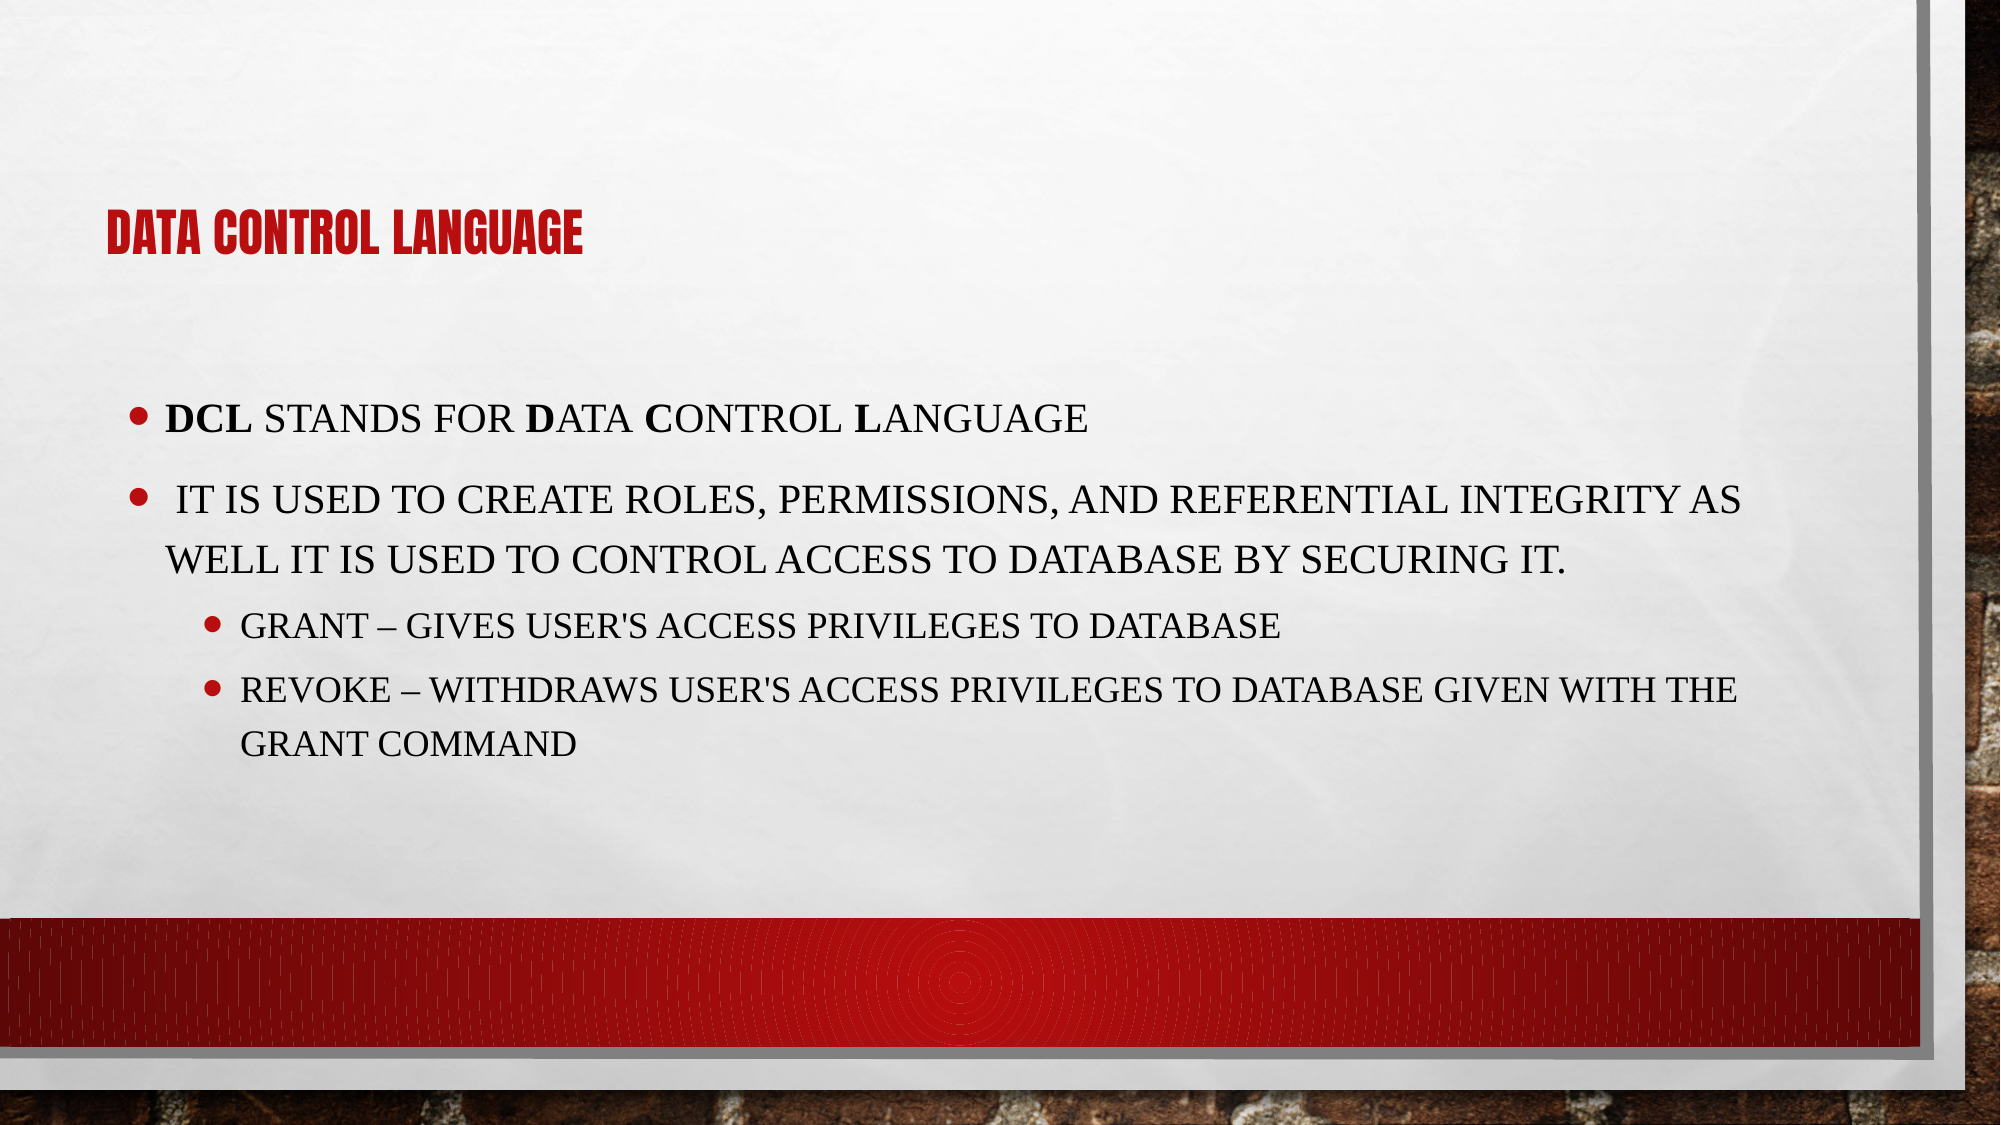

# Data Control Language
DCL stands for Data Control Language
 It is used to create roles, permissions, and referential integrity as well it is used to control access to database by securing it.
GRANT – Gives user's access privileges to database
REVOKE – Withdraws user's access privileges to database given with the GRANT command